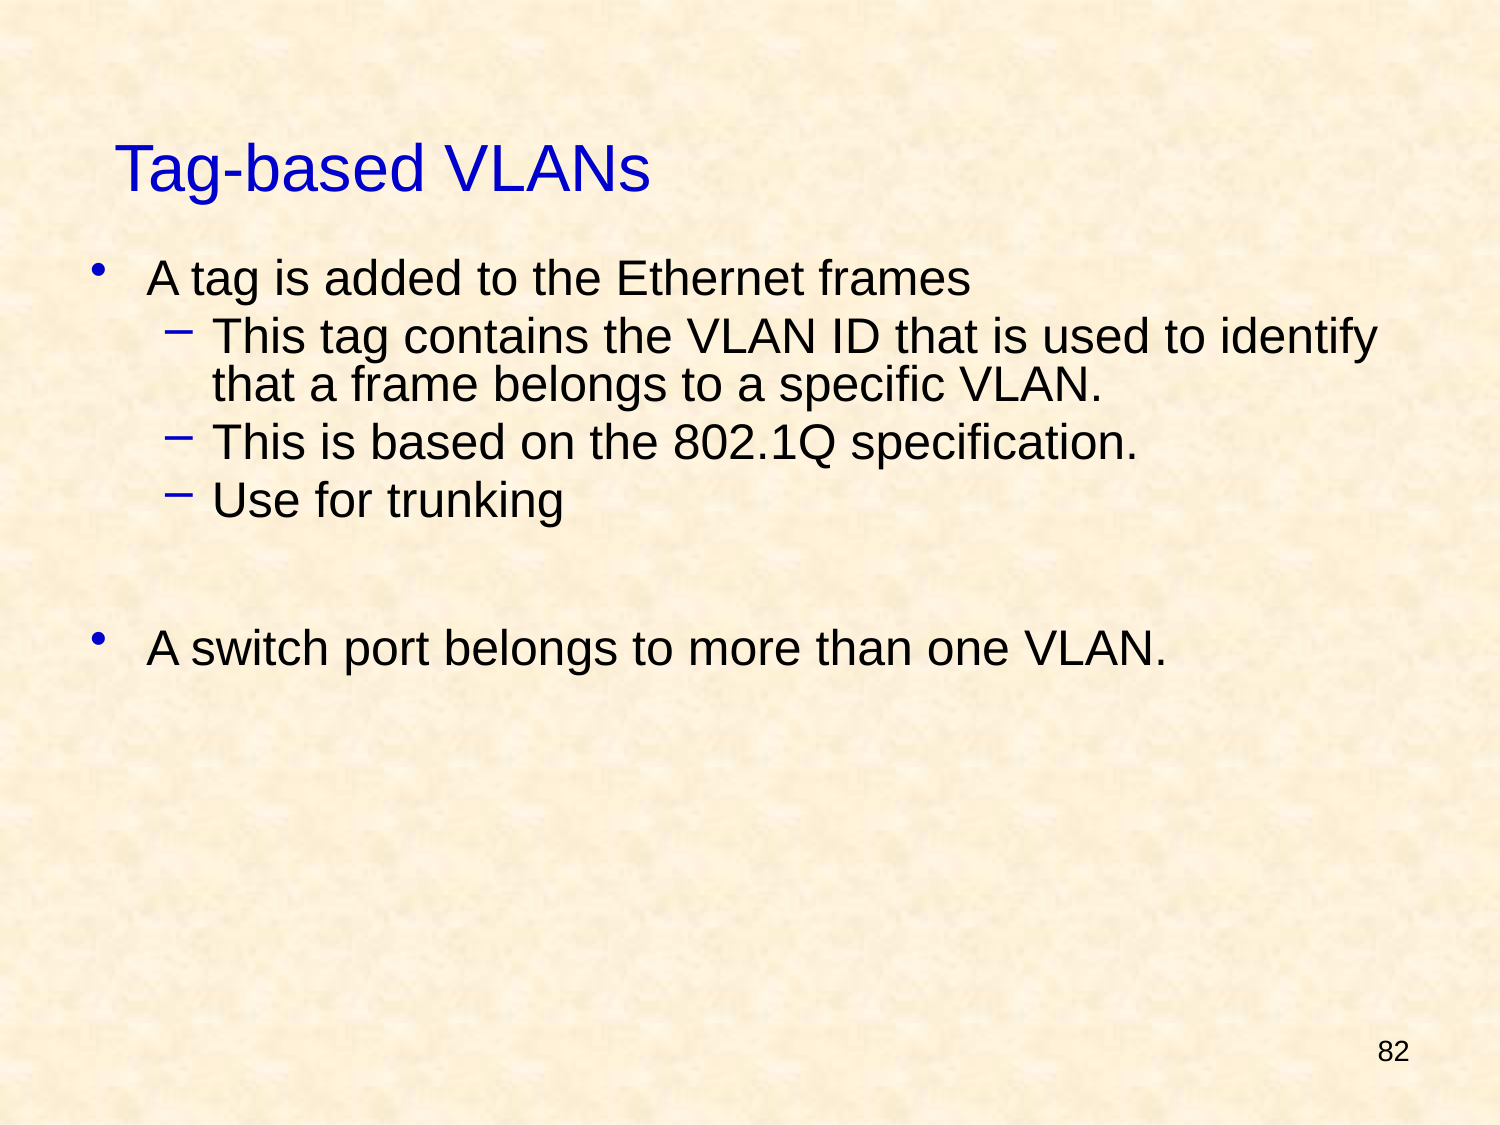

# Tag-based VLANs
A tag is added to the Ethernet frames
This tag contains the VLAN ID that is used to identify that a frame belongs to a specific VLAN.
This is based on the 802.1Q specification.
Use for trunking

A switch port belongs to more than one VLAN.
82